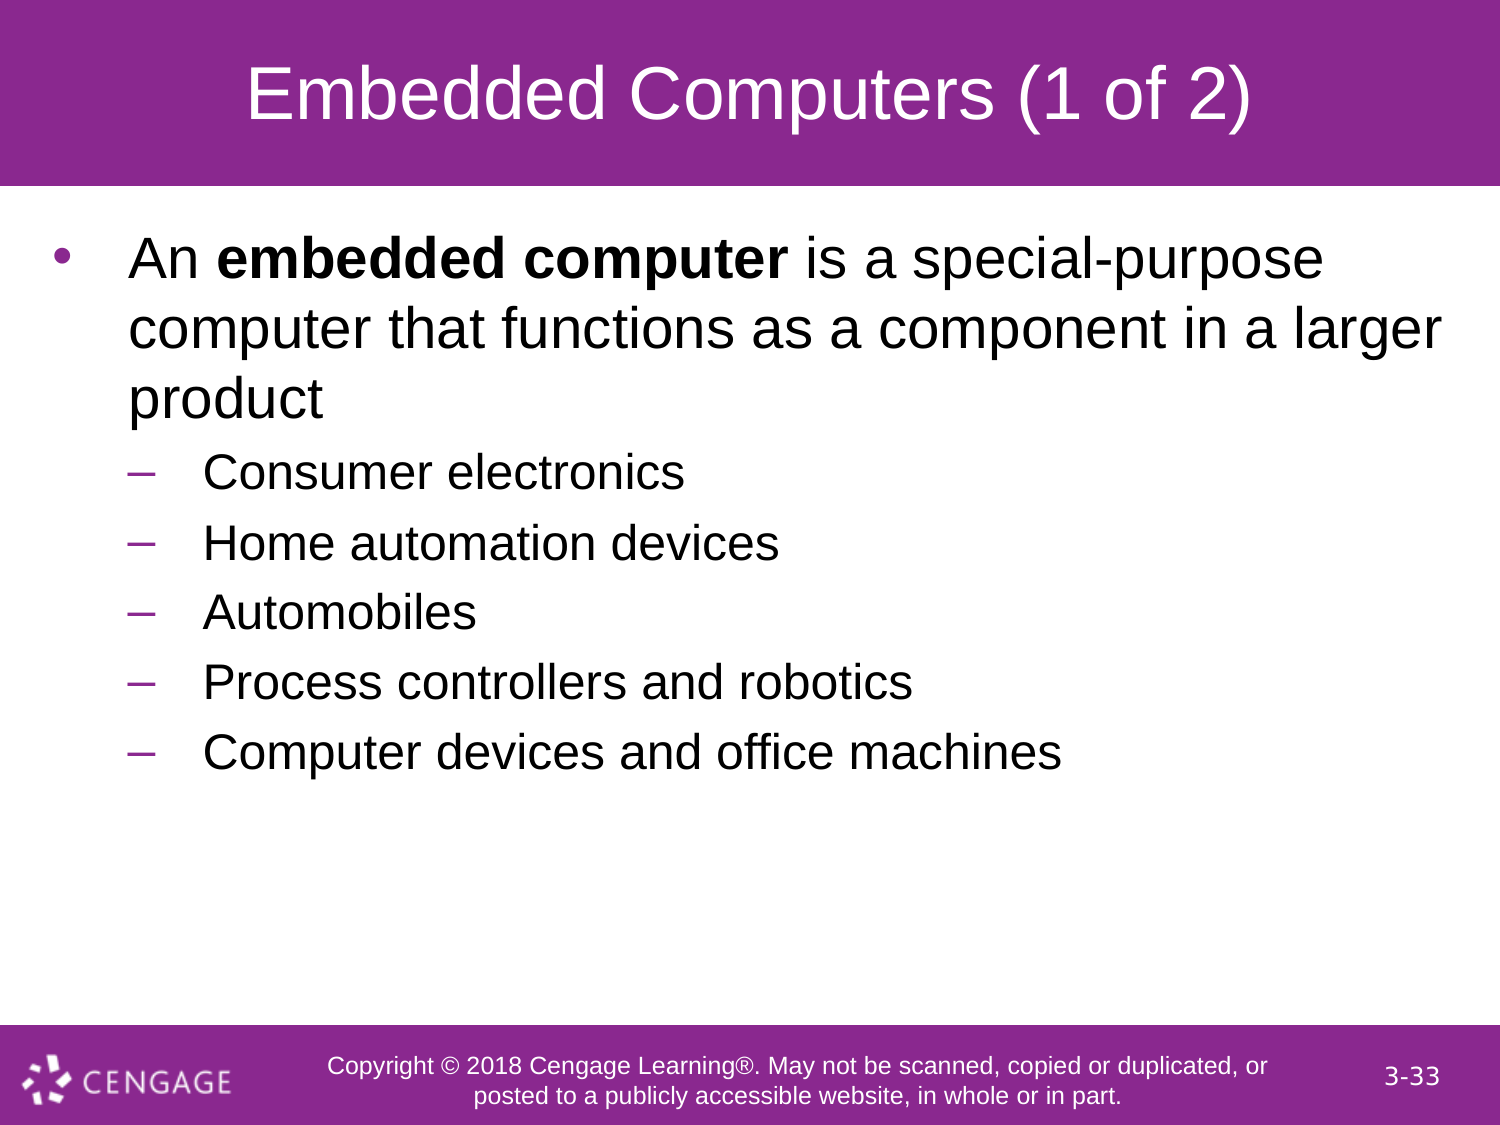

# Embedded Computers (1 of 2)
An embedded computer is a special-purpose computer that functions as a component in a larger product
Consumer electronics
Home automation devices
Automobiles
Process controllers and robotics
Computer devices and office machines